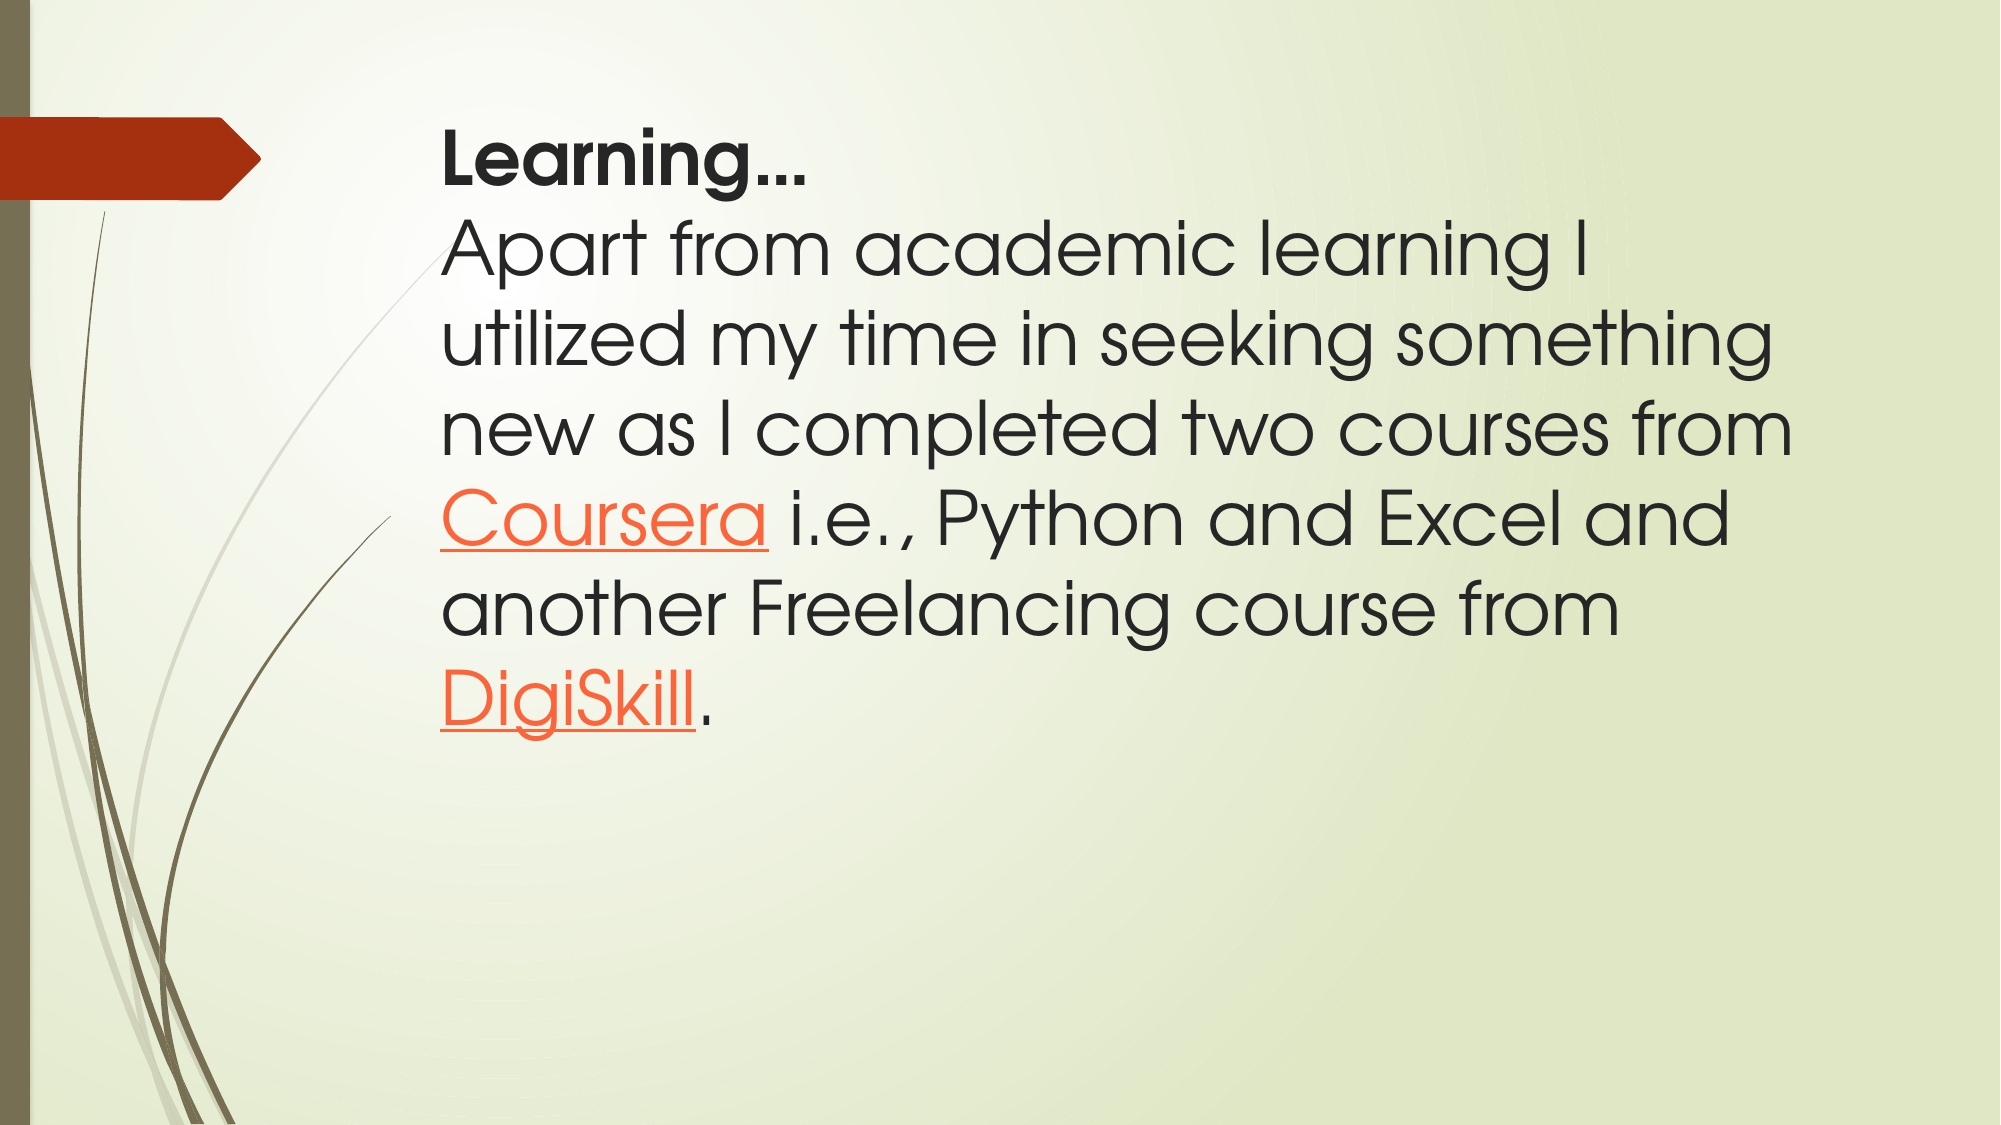

# Learning… Apart from academic learning I utilized my time in seeking something new as I completed two courses from Coursera i.e., Python and Excel and another Freelancing course from DigiSkill.